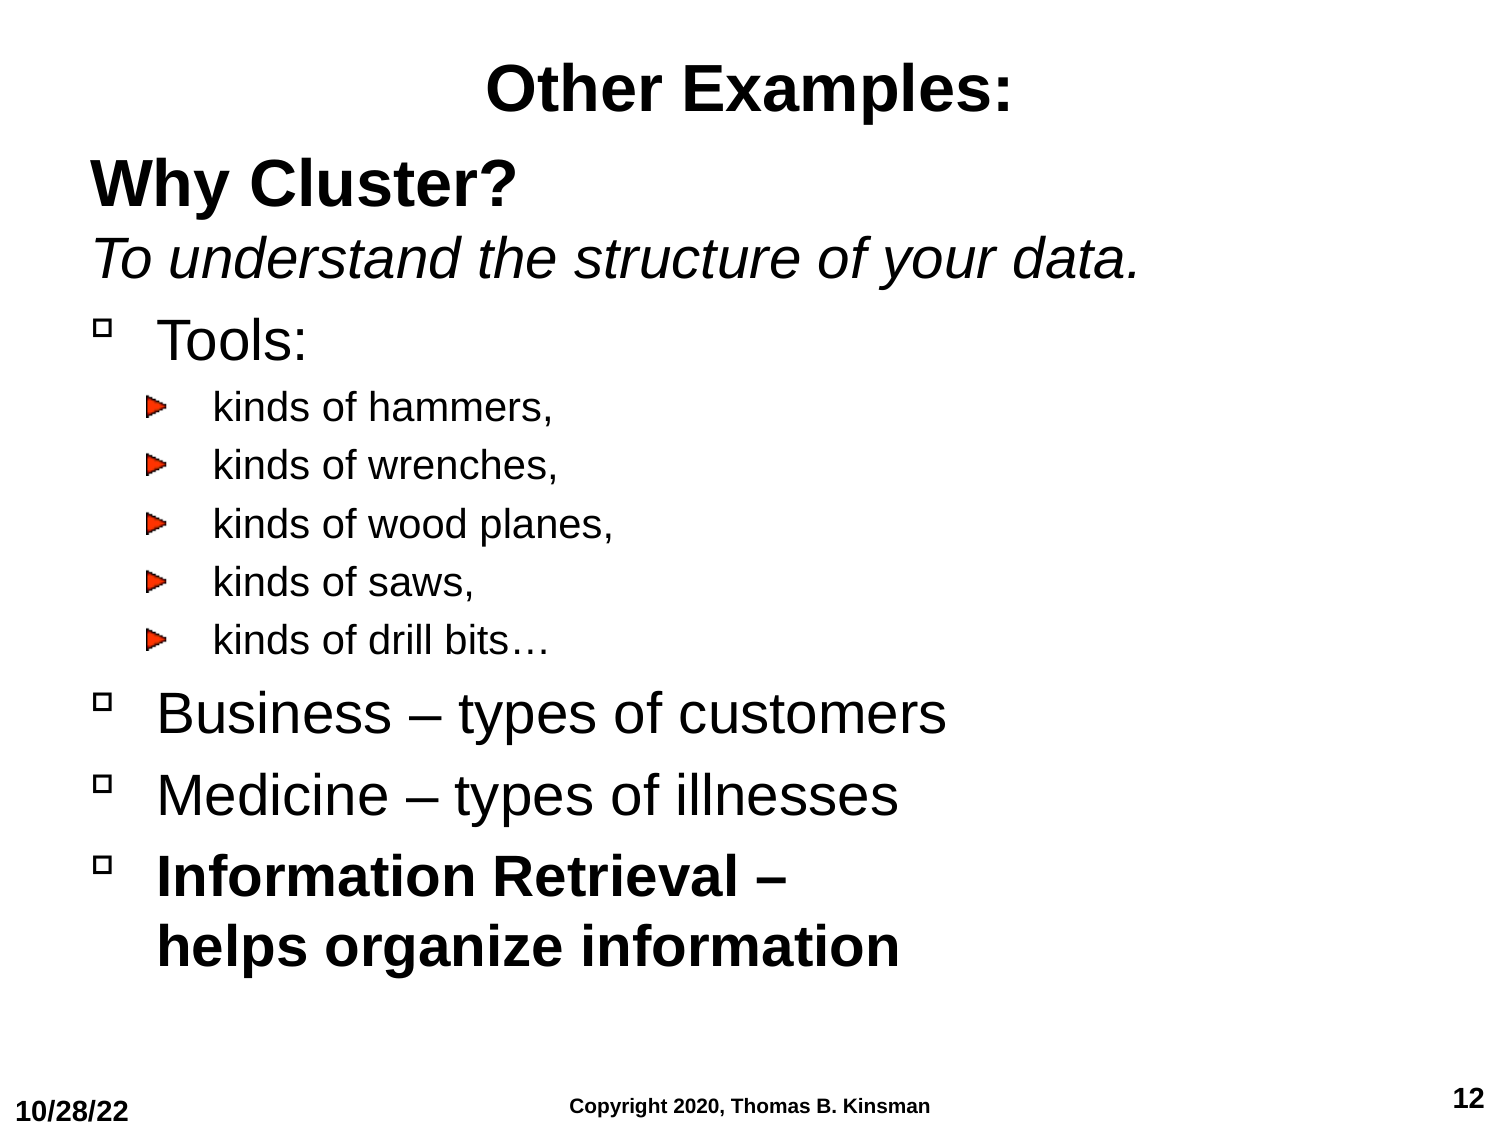

# Other Examples:
Why Cluster?
To understand the structure of your data.
Tools:
kinds of hammers,
kinds of wrenches,
kinds of wood planes,
kinds of saws,
kinds of drill bits…
Business – types of customers
Medicine – types of illnesses
Information Retrieval –
helps organize information

12
10/28/22
Copyright 2020, Thomas B. Kinsman